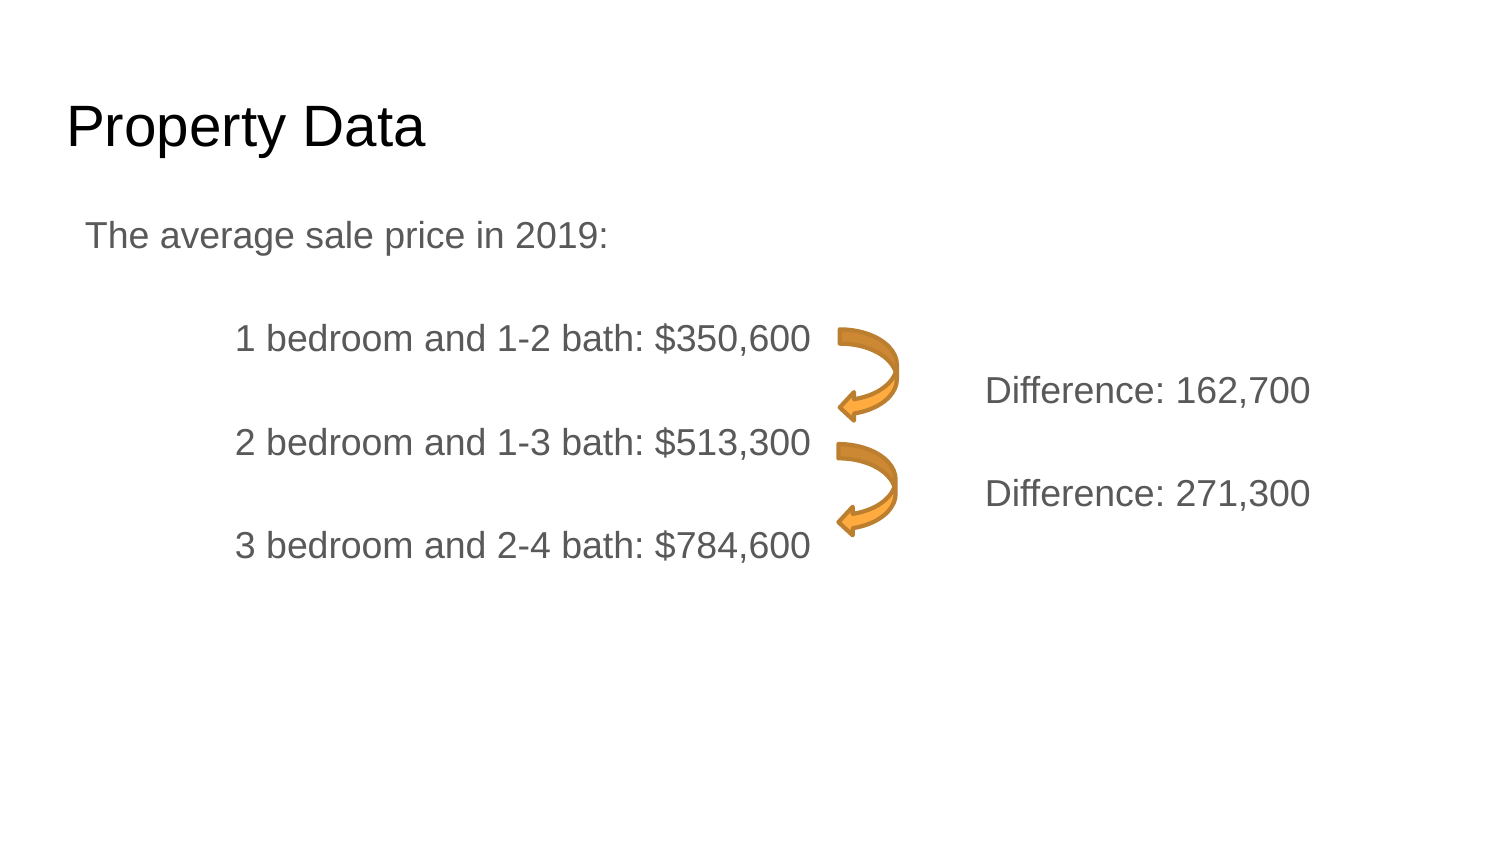

# Property Data
The average sale price in 2019:

	1 bedroom and 1-2 bath: $350,600
						Difference: 162,700
	2 bedroom and 1-3 bath: $513,300
						Difference: 271,300
	3 bedroom and 2-4 bath: $784,600